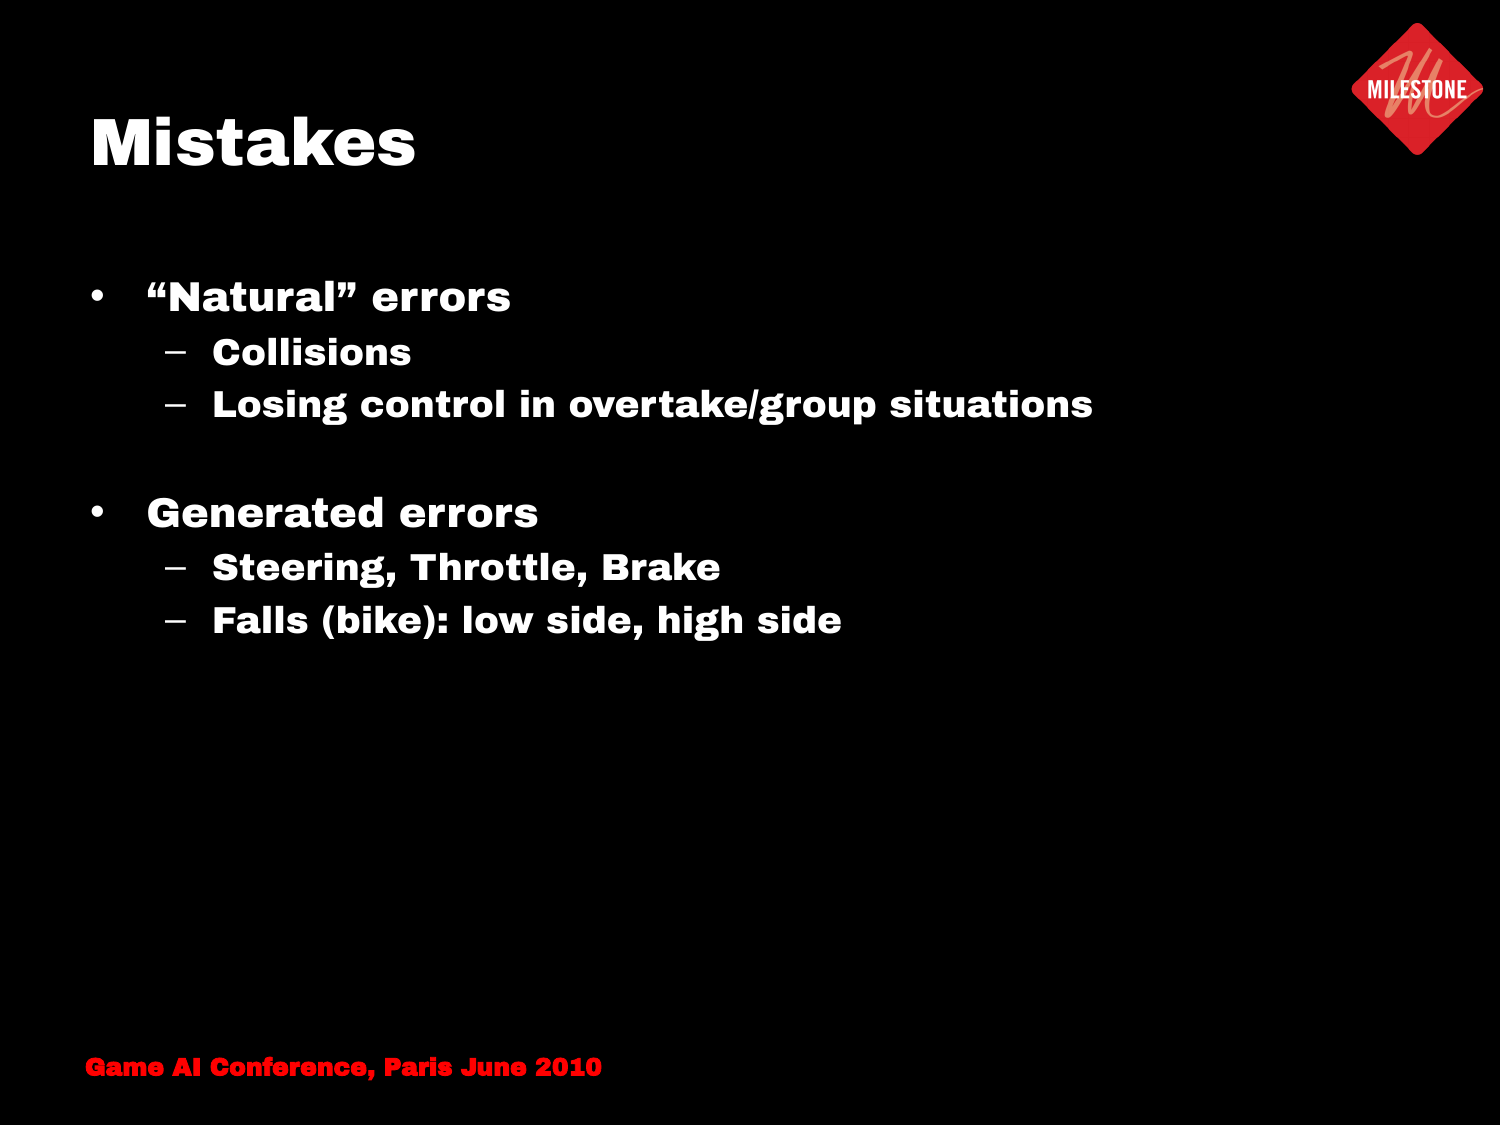

# Mistakes
“Natural” errors
Collisions
Losing control in overtake/group situations

Generated errors
Steering, Throttle, Brake
Falls (bike): low side, high side
Game AI Conference, Paris June 2010